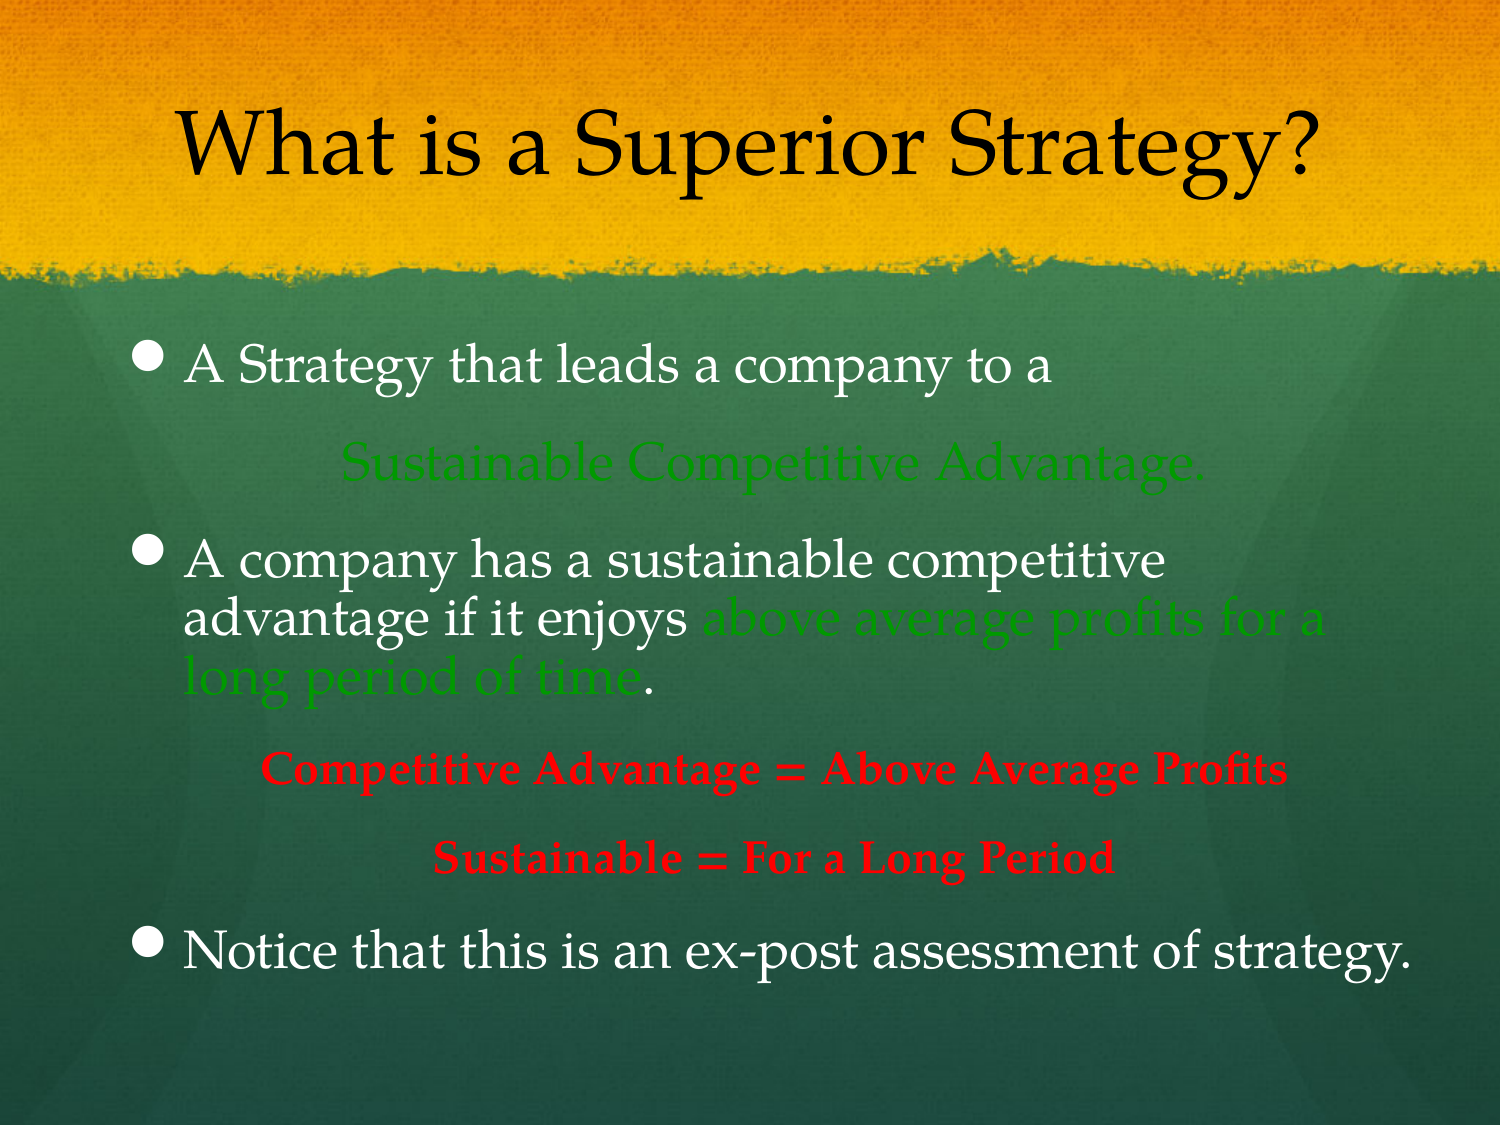

# What is a Superior Strategy?
A Strategy that leads a company to a
Sustainable Competitive Advantage.
A company has a sustainable competitive advantage if it enjoys above average profits for a long period of time.
Competitive Advantage = Above Average Profits
Sustainable = For a Long Period
Notice that this is an ex-post assessment of strategy.